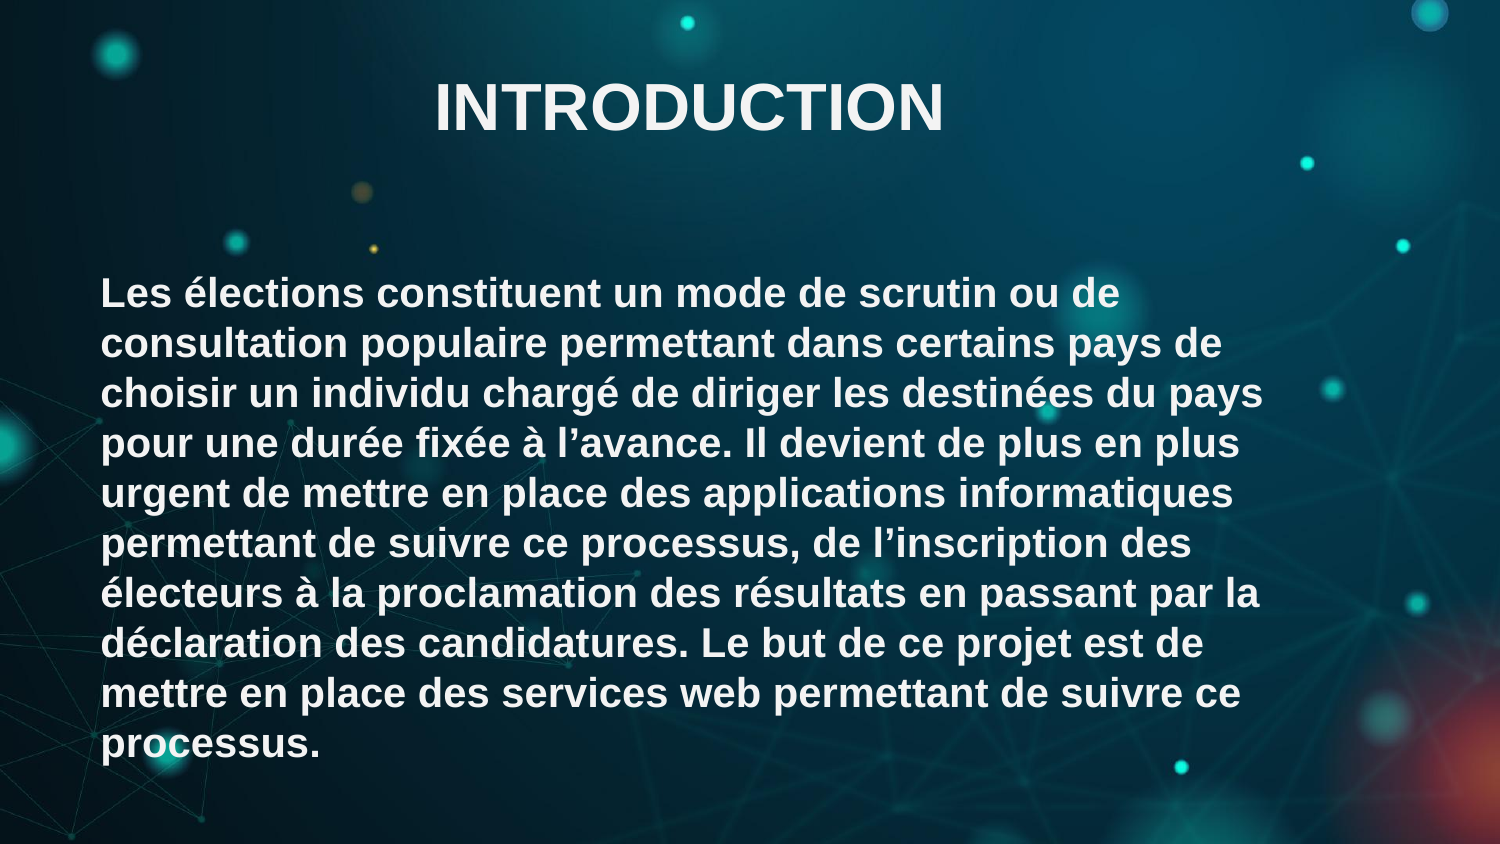

# INTRODUCTION
Les élections constituent un mode de scrutin ou de consultation populaire permettant dans certains pays de choisir un individu chargé de diriger les destinées du pays pour une durée fixée à l’avance. Il devient de plus en plus urgent de mettre en place des applications informatiques permettant de suivre ce processus, de l’inscription des électeurs à la proclamation des résultats en passant par la déclaration des candidatures. Le but de ce projet est de mettre en place des services web permettant de suivre ce processus.